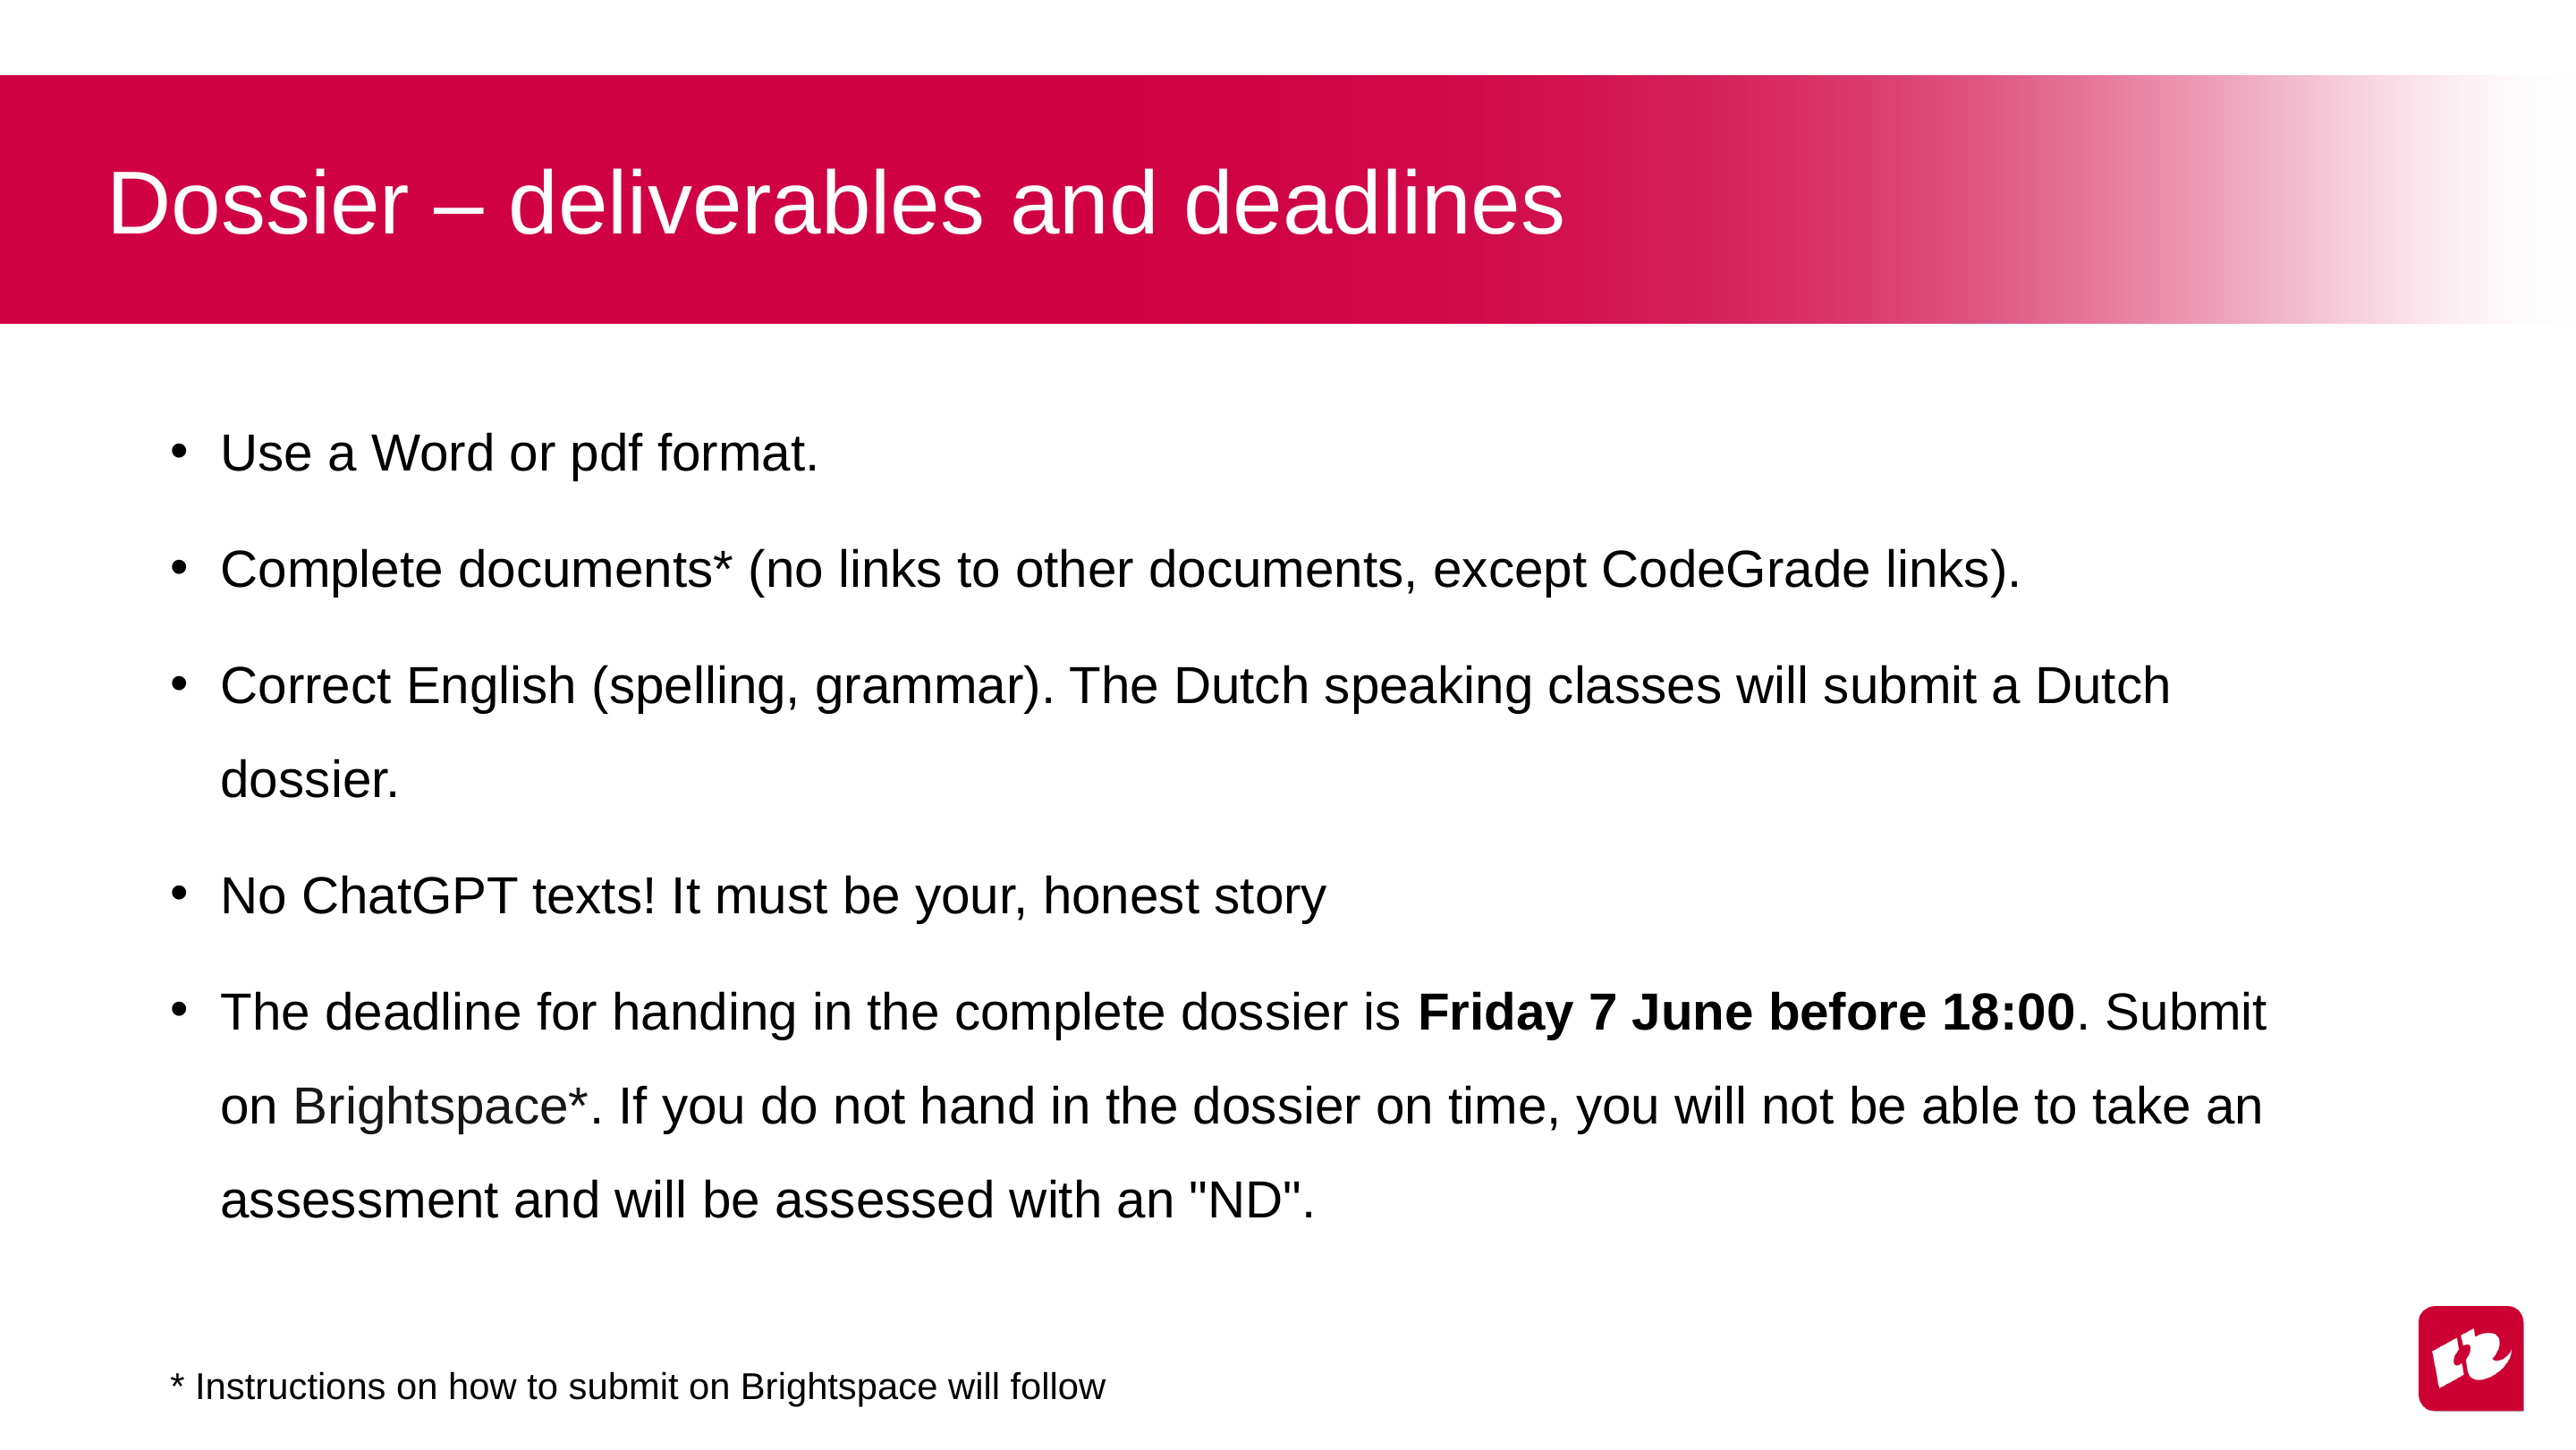

# Dossier – deliverables and deadlines
Use a Word or pdf format.
Complete documents* (no links to other documents, except CodeGrade links).
Correct English (spelling, grammar). The Dutch speaking classes will submit a Dutch dossier.
No ChatGPT texts! It must be your, honest story
The deadline for handing in the complete dossier is Friday 7 June before 18:00. Submit on Brightspace*. If you do not hand in the dossier on time, you will not be able to take an assessment and will be assessed with an "ND".

* Instructions on how to submit on Brightspace will follow